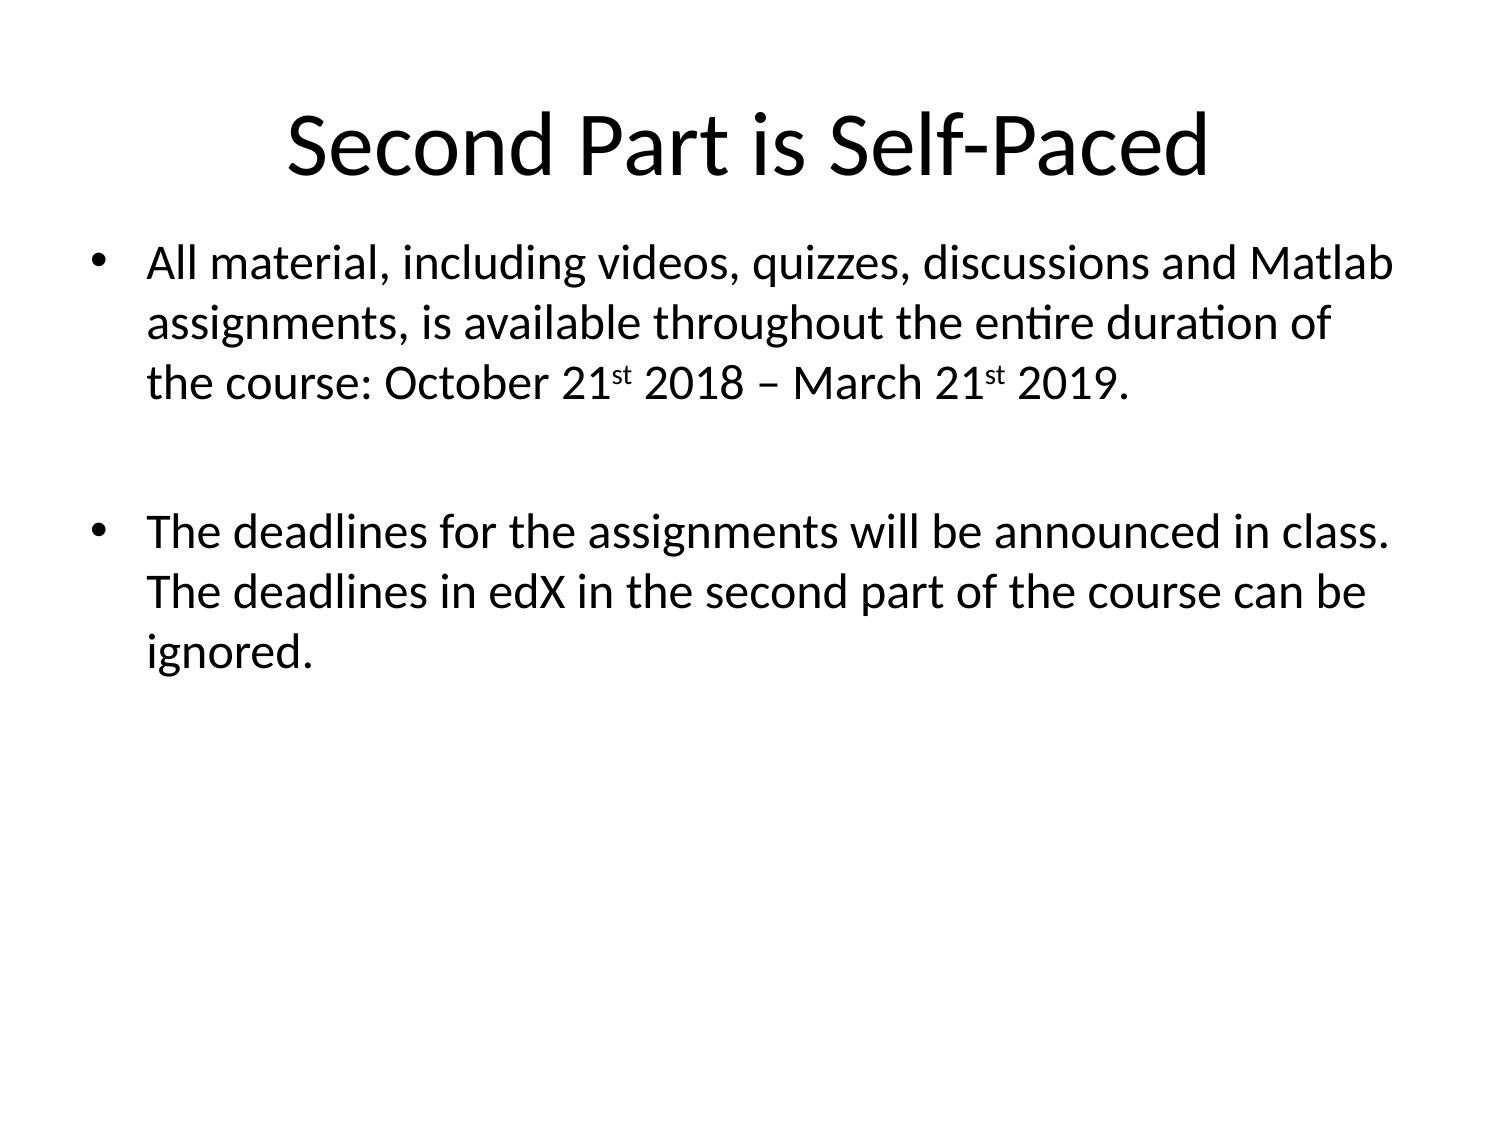

# Second Part is Self-Paced
All material, including videos, quizzes, discussions and Matlab assignments, is available throughout the entire duration of the course: October 21st 2018 – March 21st 2019.

The deadlines for the assignments will be announced in class. The deadlines in edX in the second part of the course can be ignored.